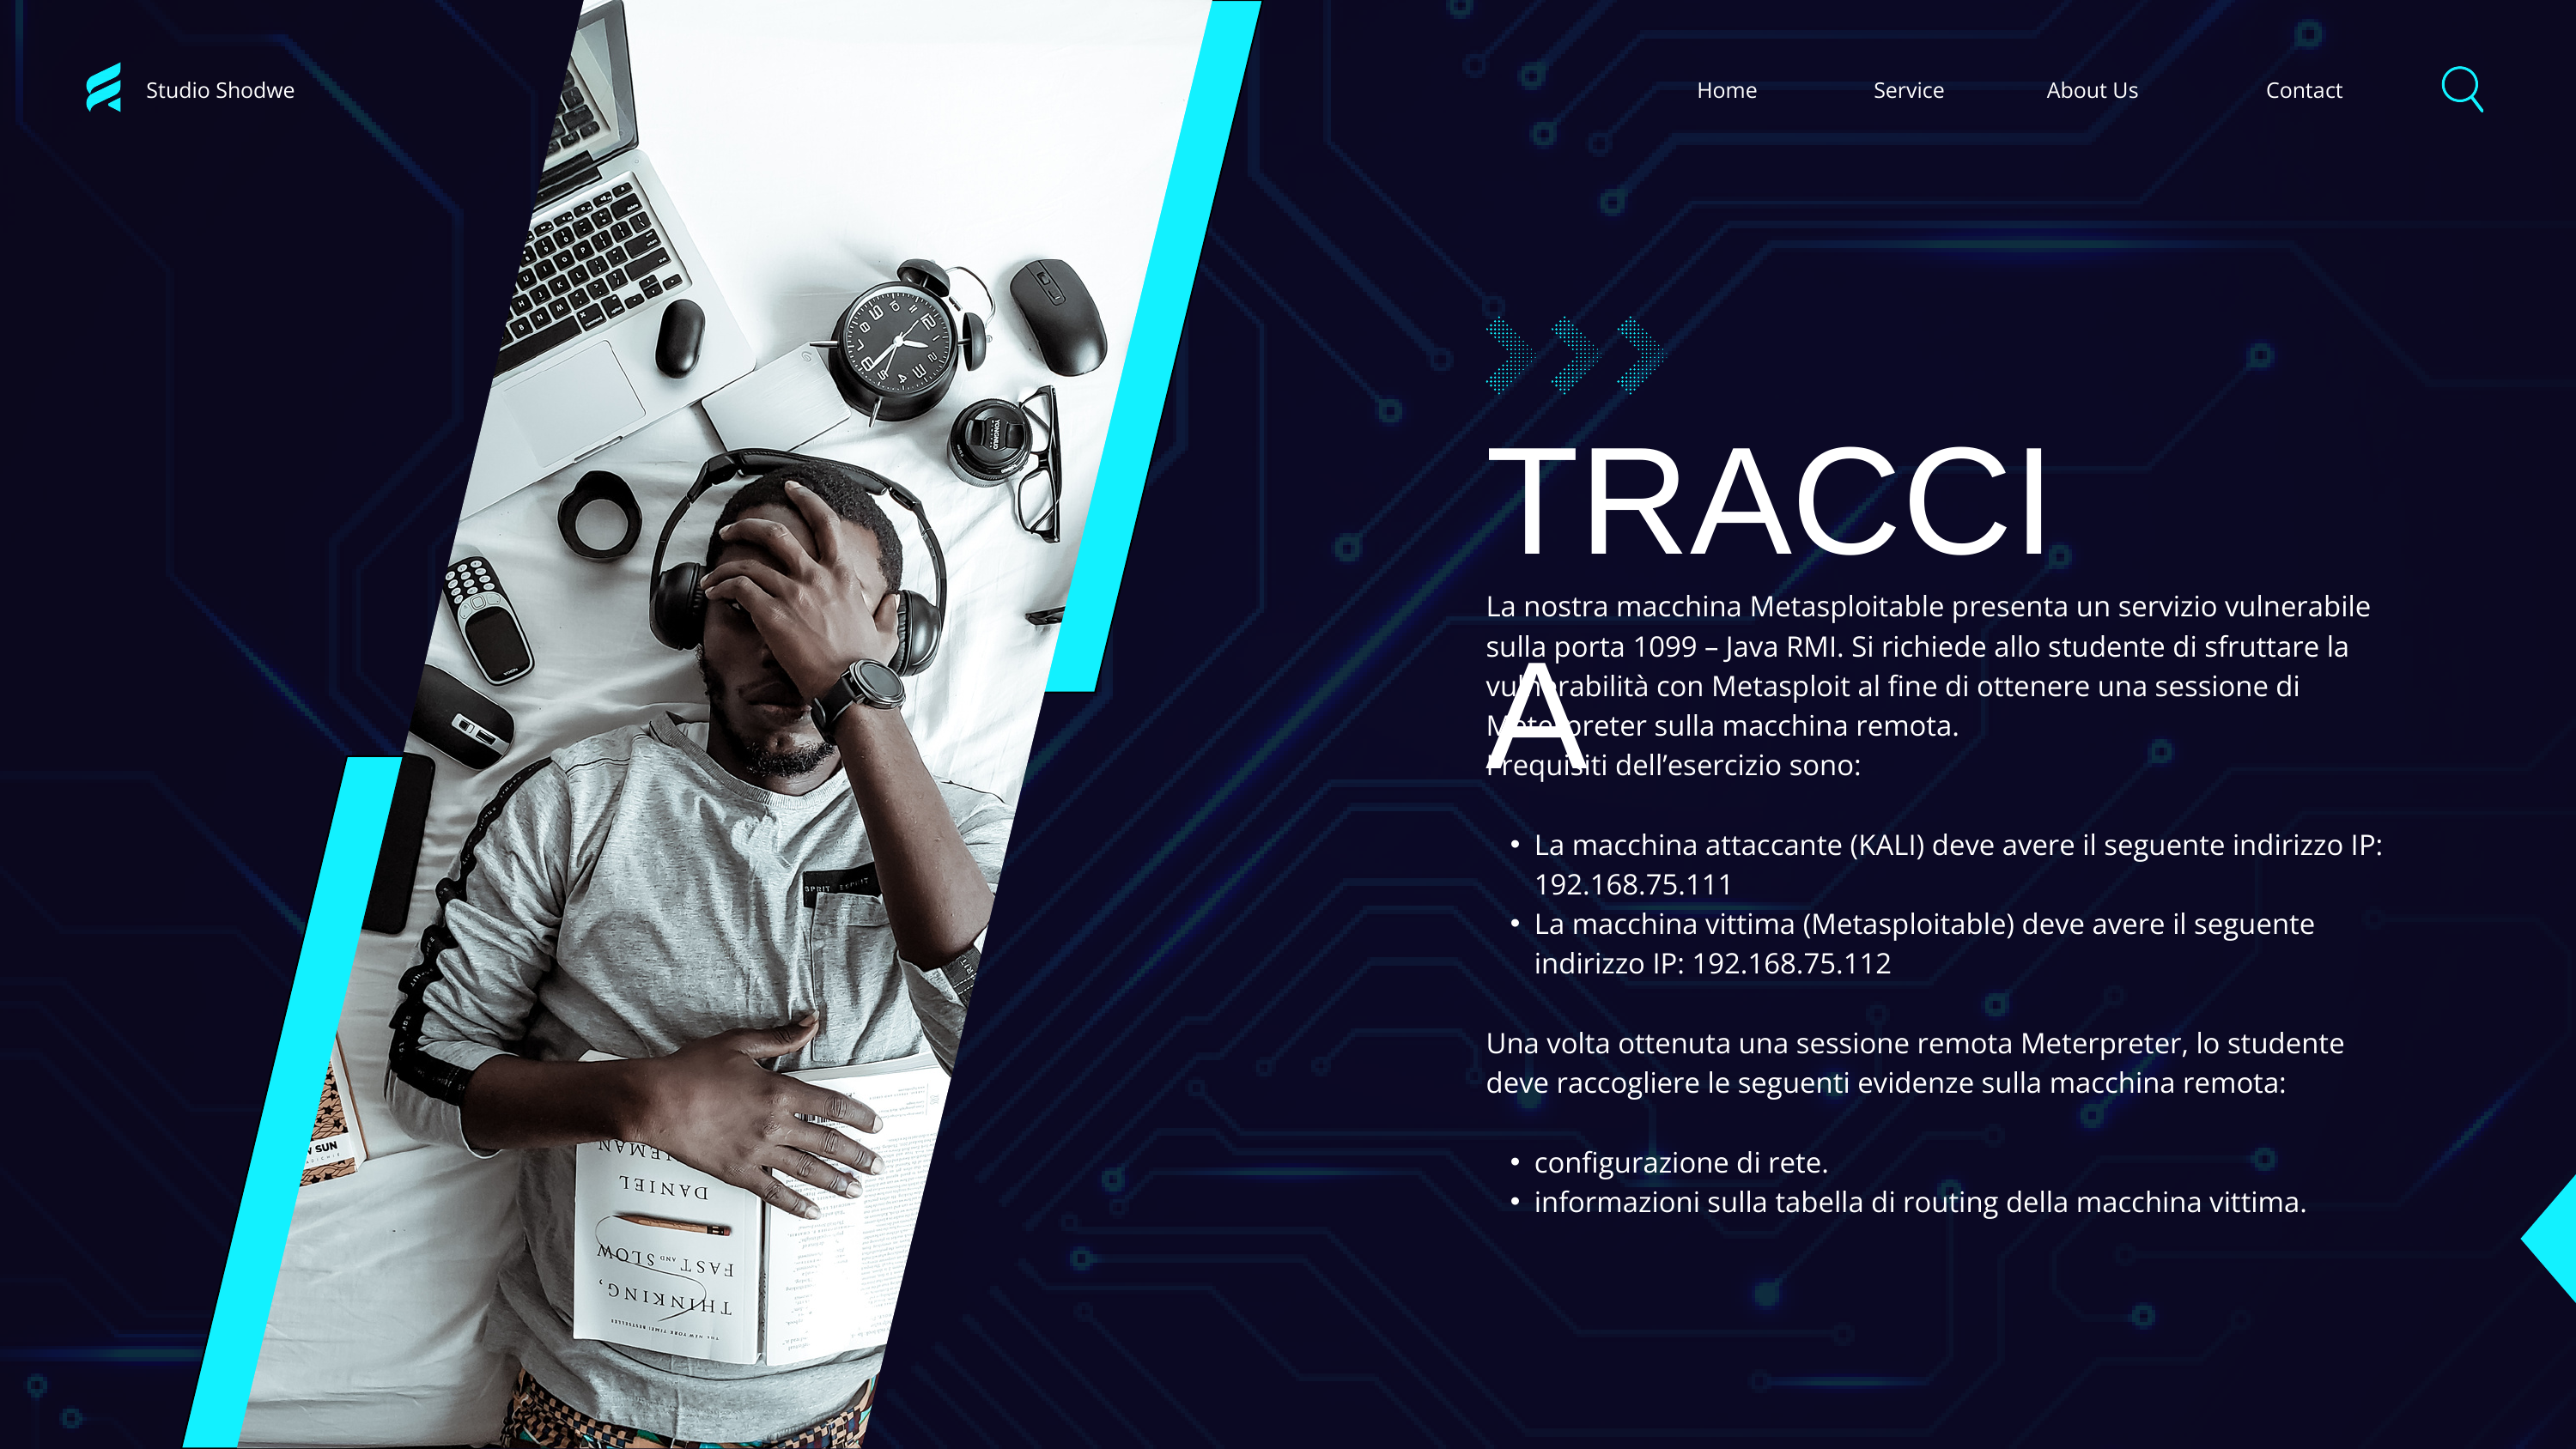

Studio Shodwe
Home
Service
About Us
Contact

TRACCIA
La nostra macchina Metasploitable presenta un servizio vulnerabile sulla porta 1099 – Java RMI. Si richiede allo studente di sfruttare la vulnerabilità con Metasploit al fine di ottenere una sessione di Meterpreter sulla macchina remota.
I requisiti dell’esercizio sono:

La macchina attaccante (KALI) deve avere il seguente indirizzo IP: 192.168.75.111
La macchina vittima (Metasploitable) deve avere il seguente indirizzo IP: 192.168.75.112

Una volta ottenuta una sessione remota Meterpreter, lo studente deve raccogliere le seguenti evidenze sulla macchina remota:

configurazione di rete.
informazioni sulla tabella di routing della macchina vittima.